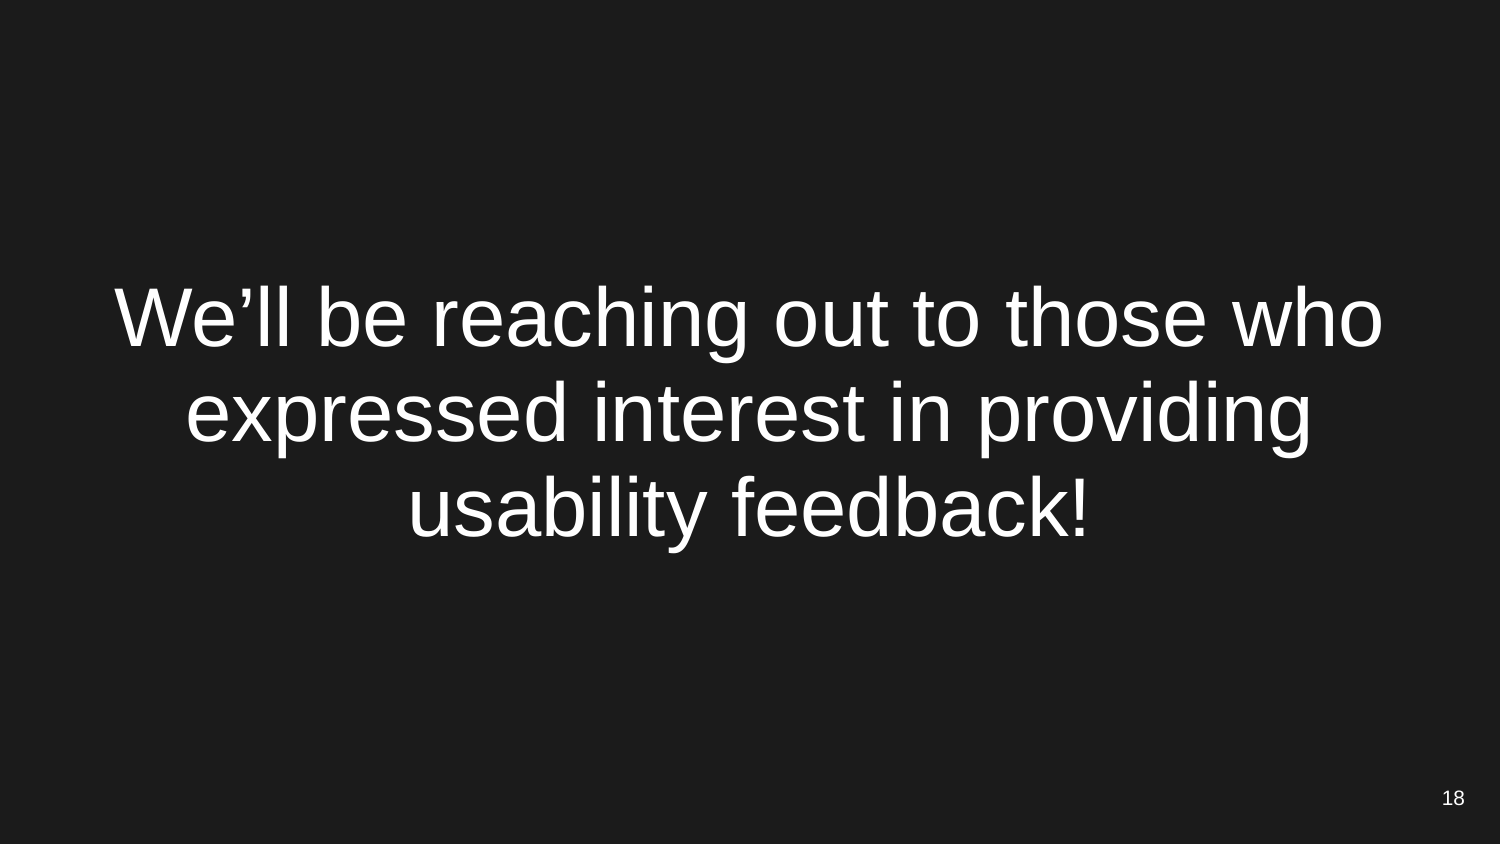

# We’ll be reaching out to those who expressed interest in providing usability feedback!
18